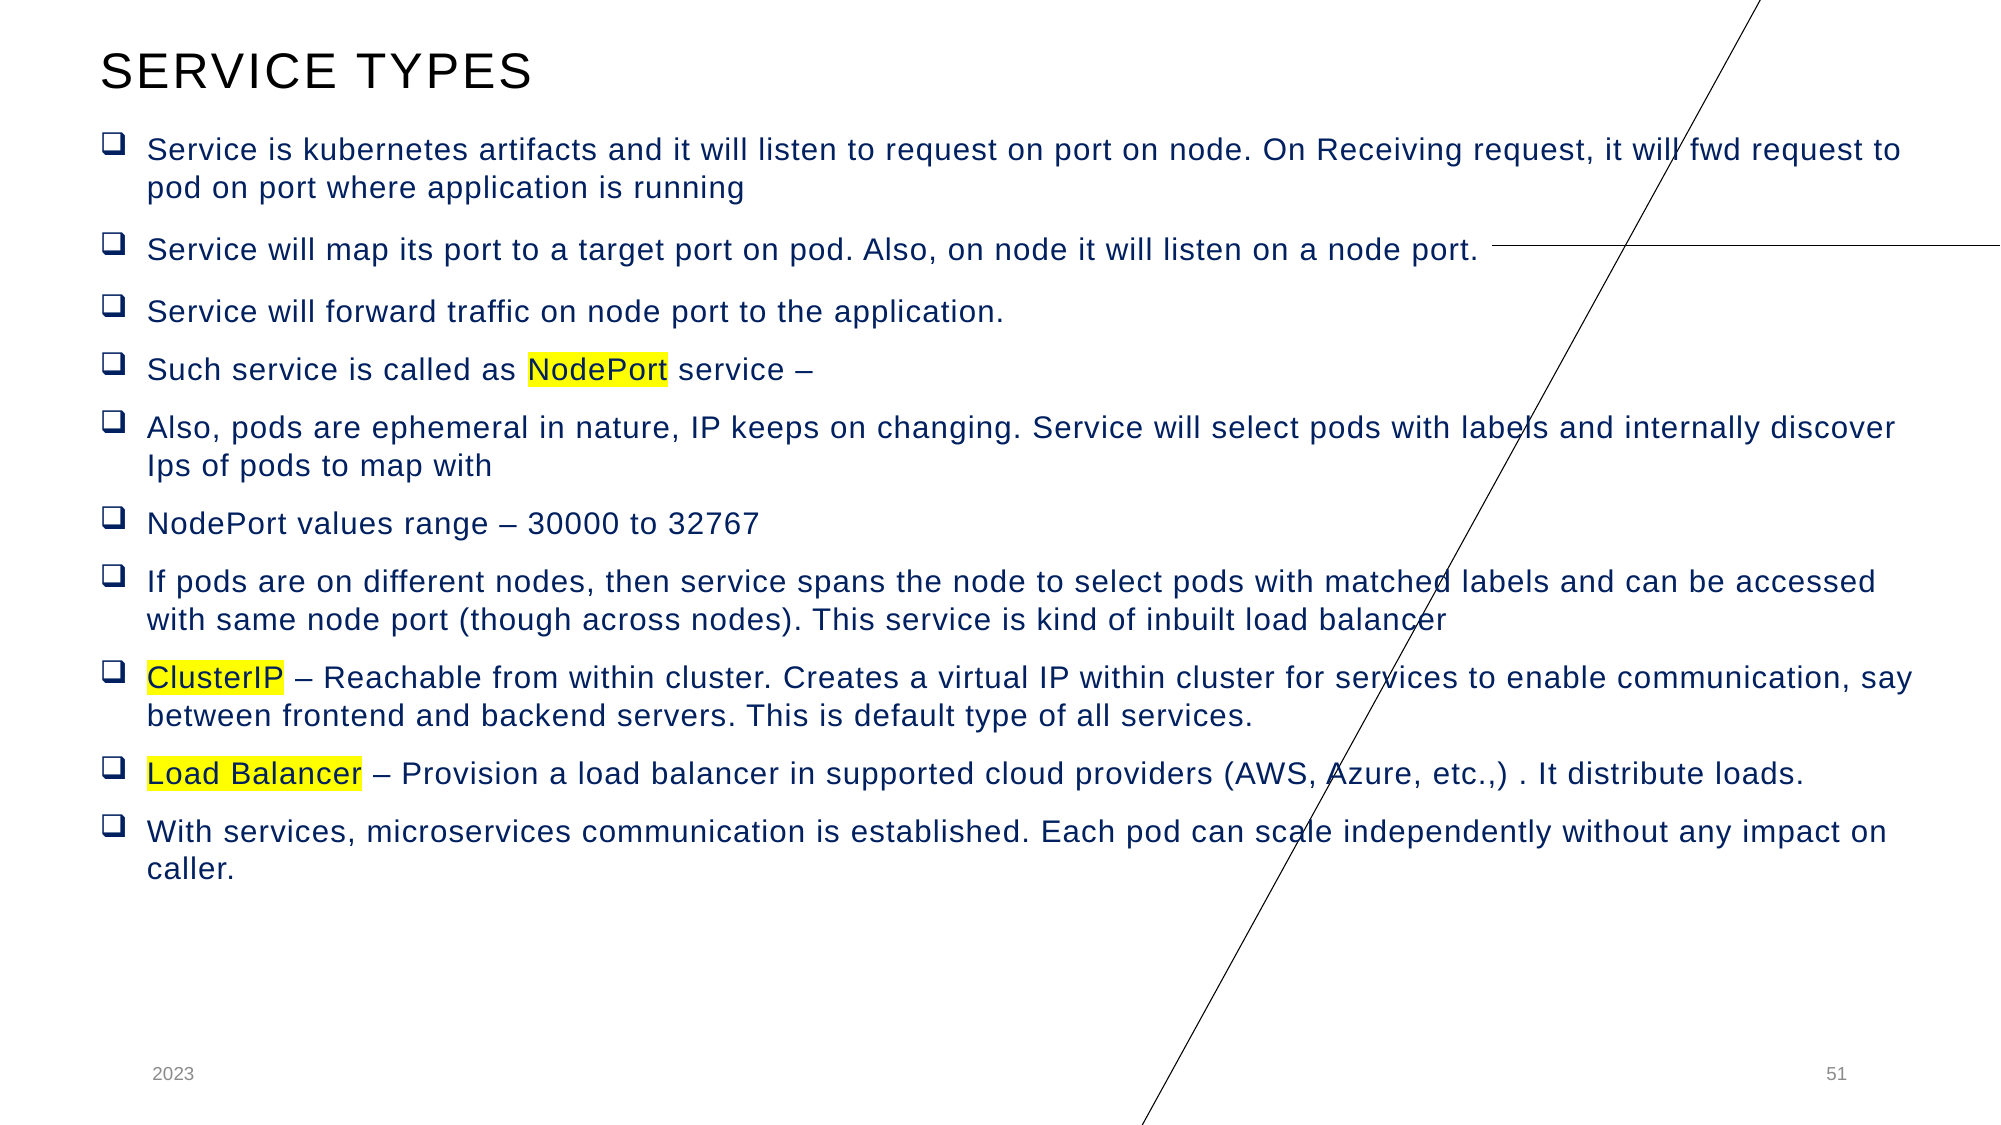

# Service Types
Service is kubernetes artifacts and it will listen to request on port on node. On Receiving request, it will fwd request to pod on port where application is running
Service will map its port to a target port on pod. Also, on node it will listen on a node port.
Service will forward traffic on node port to the application.
Such service is called as NodePort service –
Also, pods are ephemeral in nature, IP keeps on changing. Service will select pods with labels and internally discover Ips of pods to map with
NodePort values range – 30000 to 32767
If pods are on different nodes, then service spans the node to select pods with matched labels and can be accessed with same node port (though across nodes). This service is kind of inbuilt load balancer
ClusterIP – Reachable from within cluster. Creates a virtual IP within cluster for services to enable communication, say between frontend and backend servers. This is default type of all services.
Load Balancer – Provision a load balancer in supported cloud providers (AWS, Azure, etc.,) . It distribute loads.
With services, microservices communication is established. Each pod can scale independently without any impact on caller.

2023
51